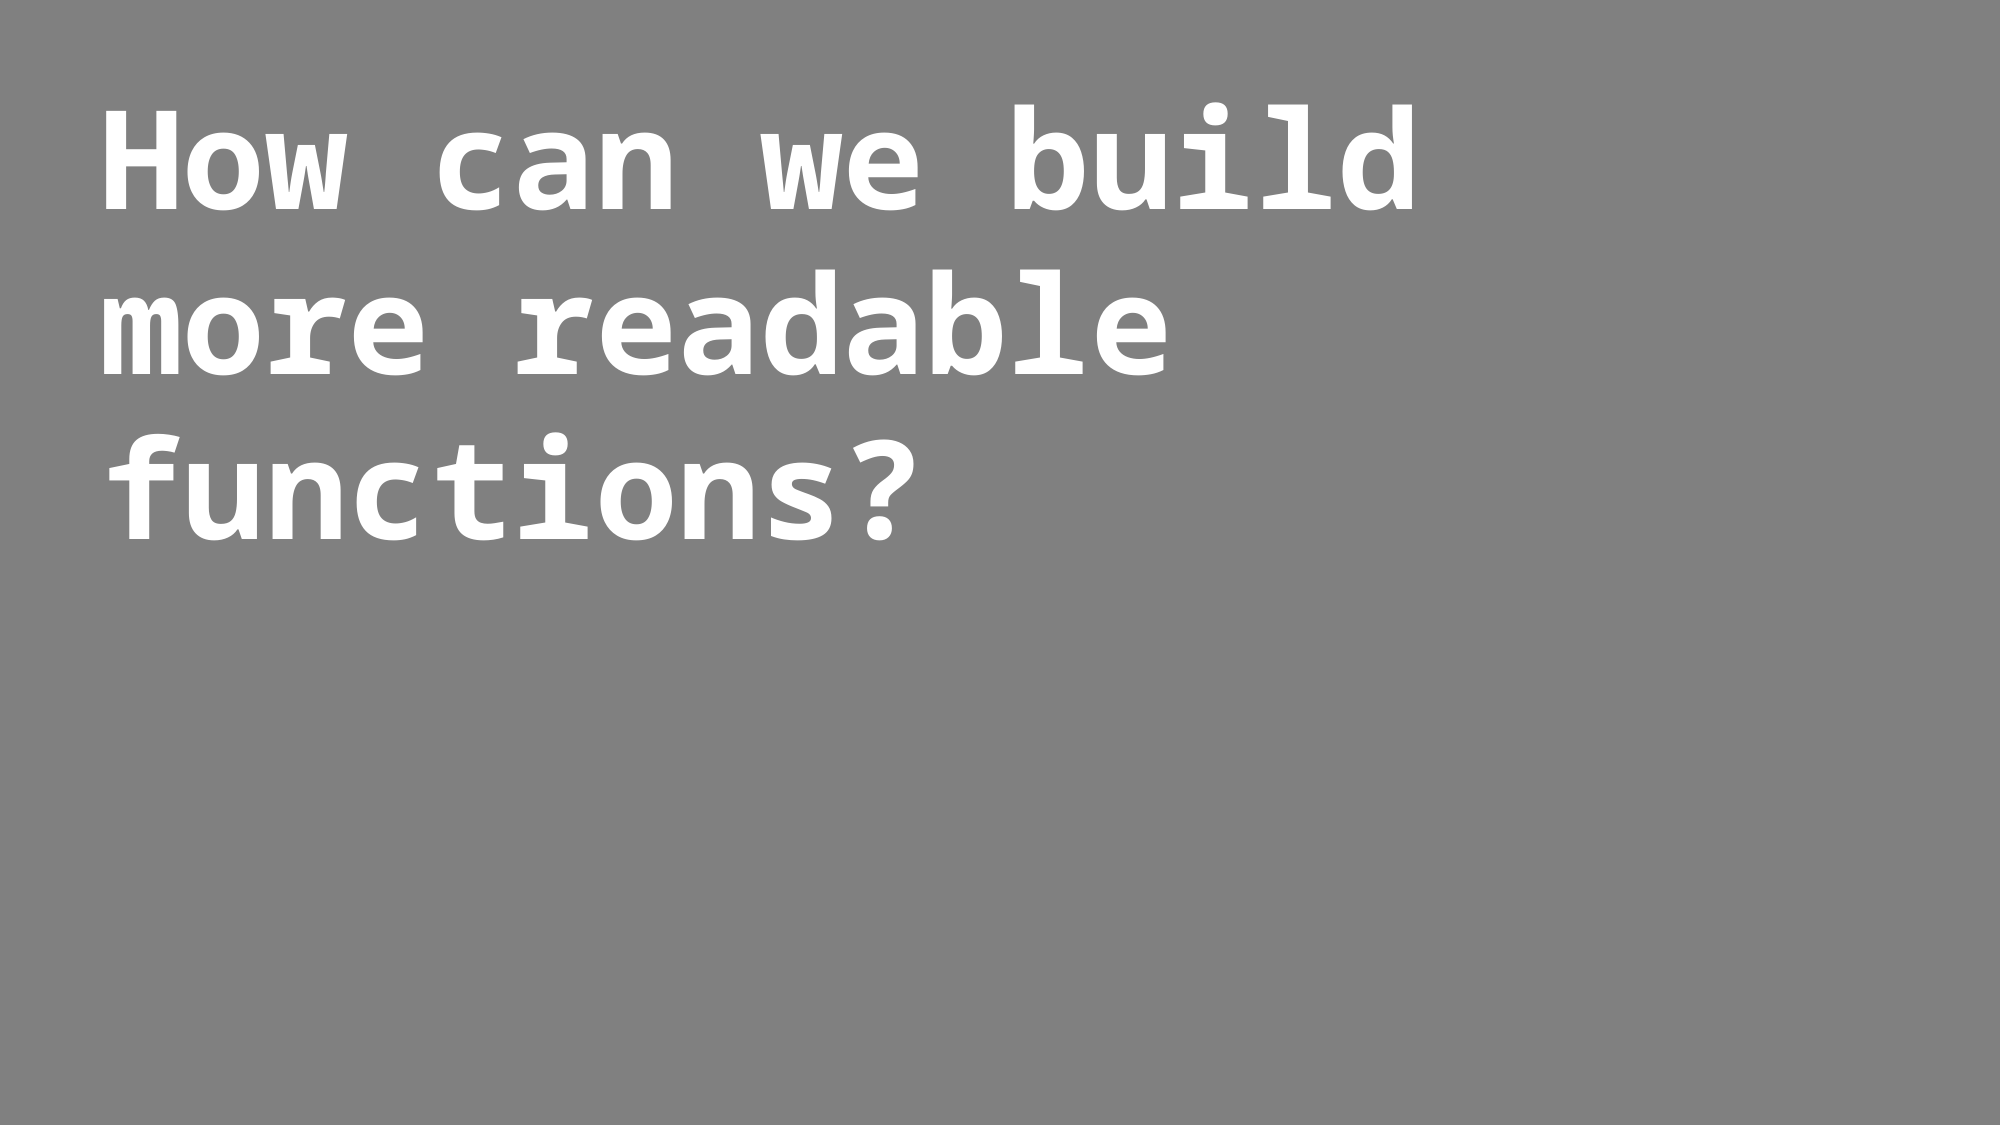

How can we build more readable functions?